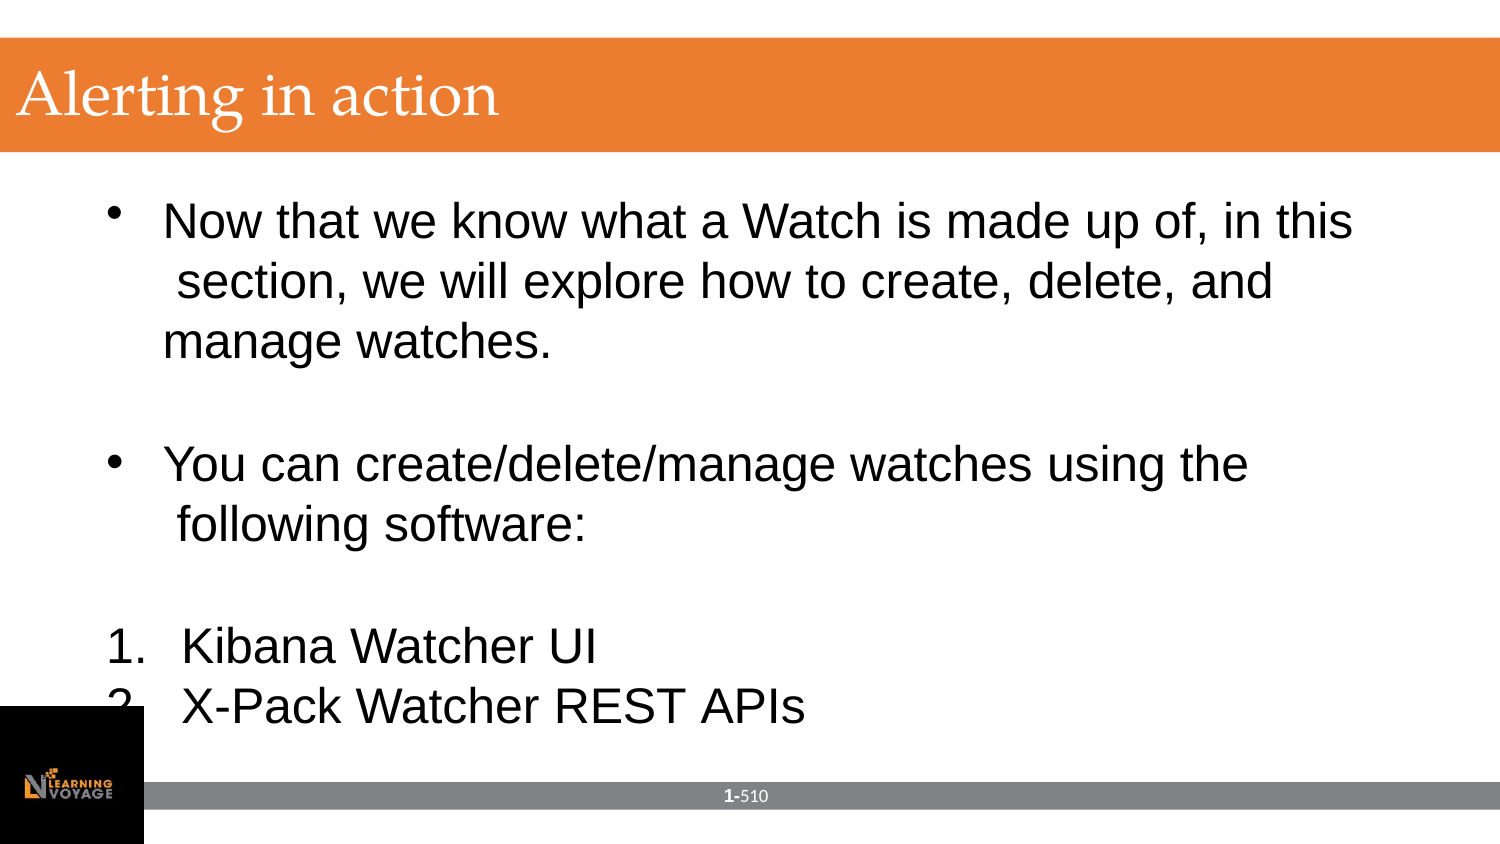

# Alerting in action
Now that we know what a Watch is made up of, in this  section, we will explore how to create, delete, and  manage watches.

You can create/delete/manage watches using the  following software:

Kibana Watcher UI
X-Pack Watcher REST APIs
1-510